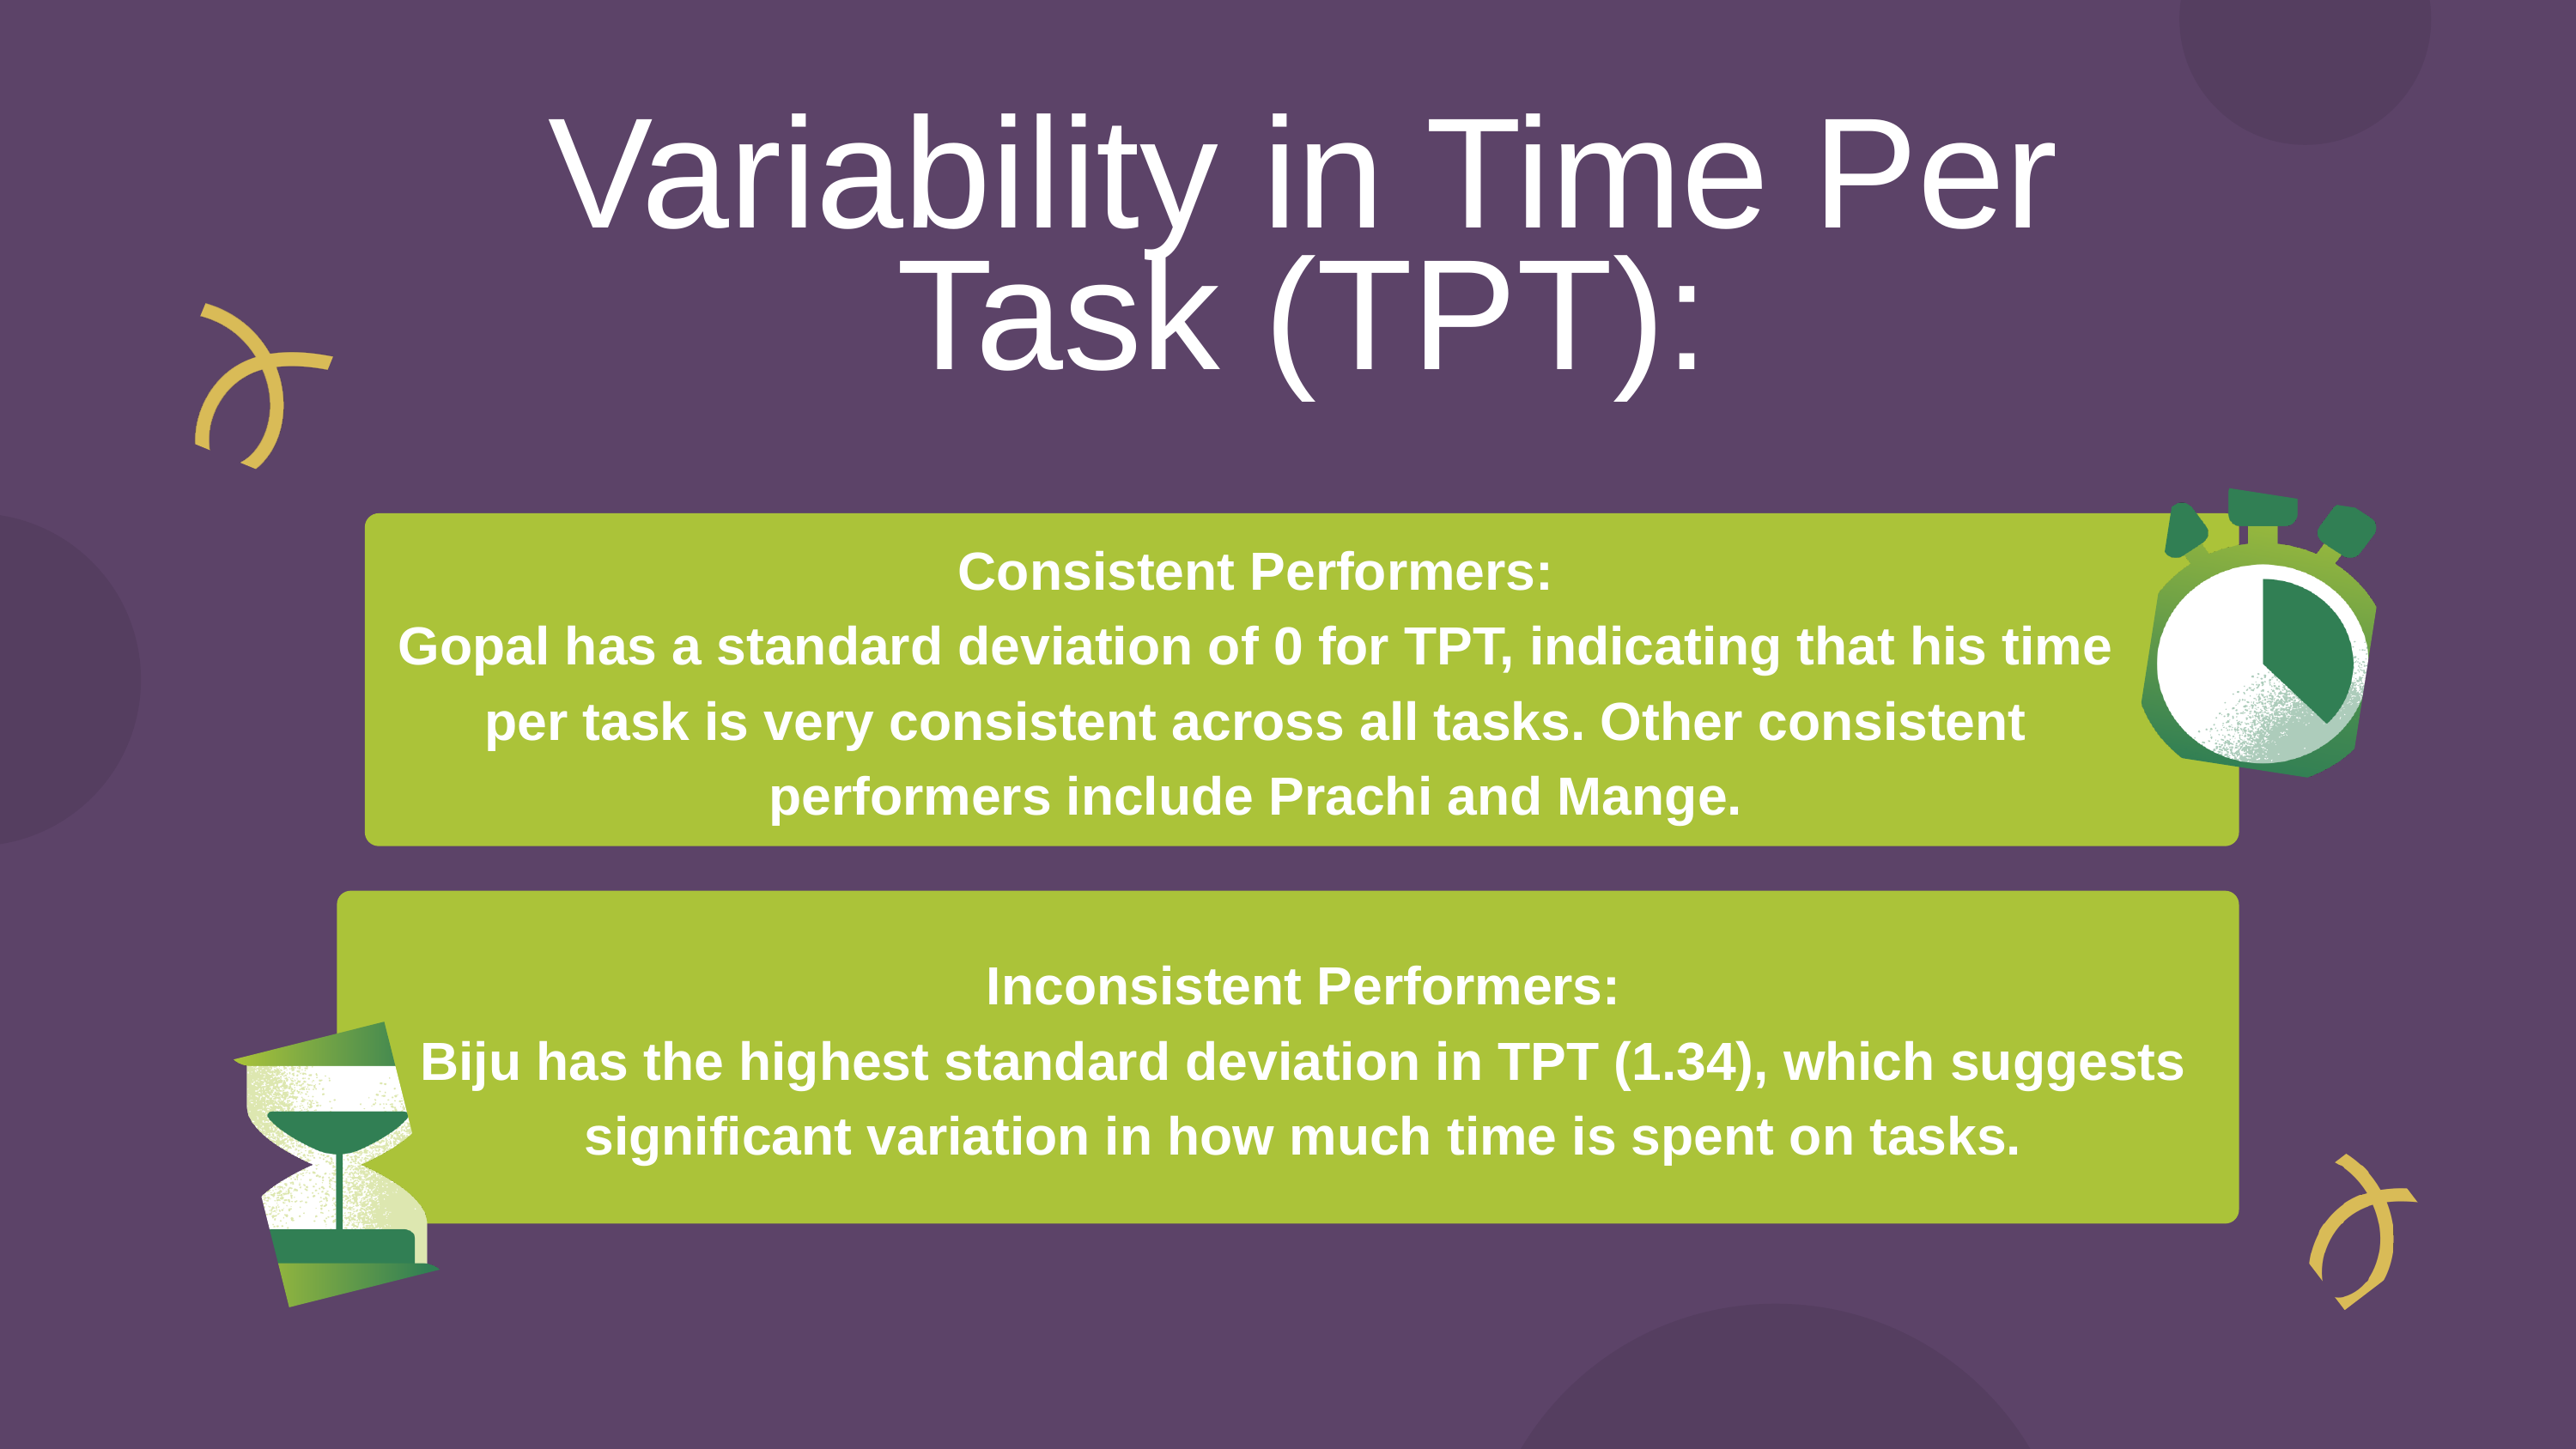

Variability in Time Per Task (TPT):

Consistent Performers:
Gopal has a standard deviation of 0 for TPT, indicating that his time per task is very consistent across all tasks. Other consistent performers include Prachi and Mange.

Inconsistent Performers:
Biju has the highest standard deviation in TPT (1.34), which suggests significant variation in how much time is spent on tasks.